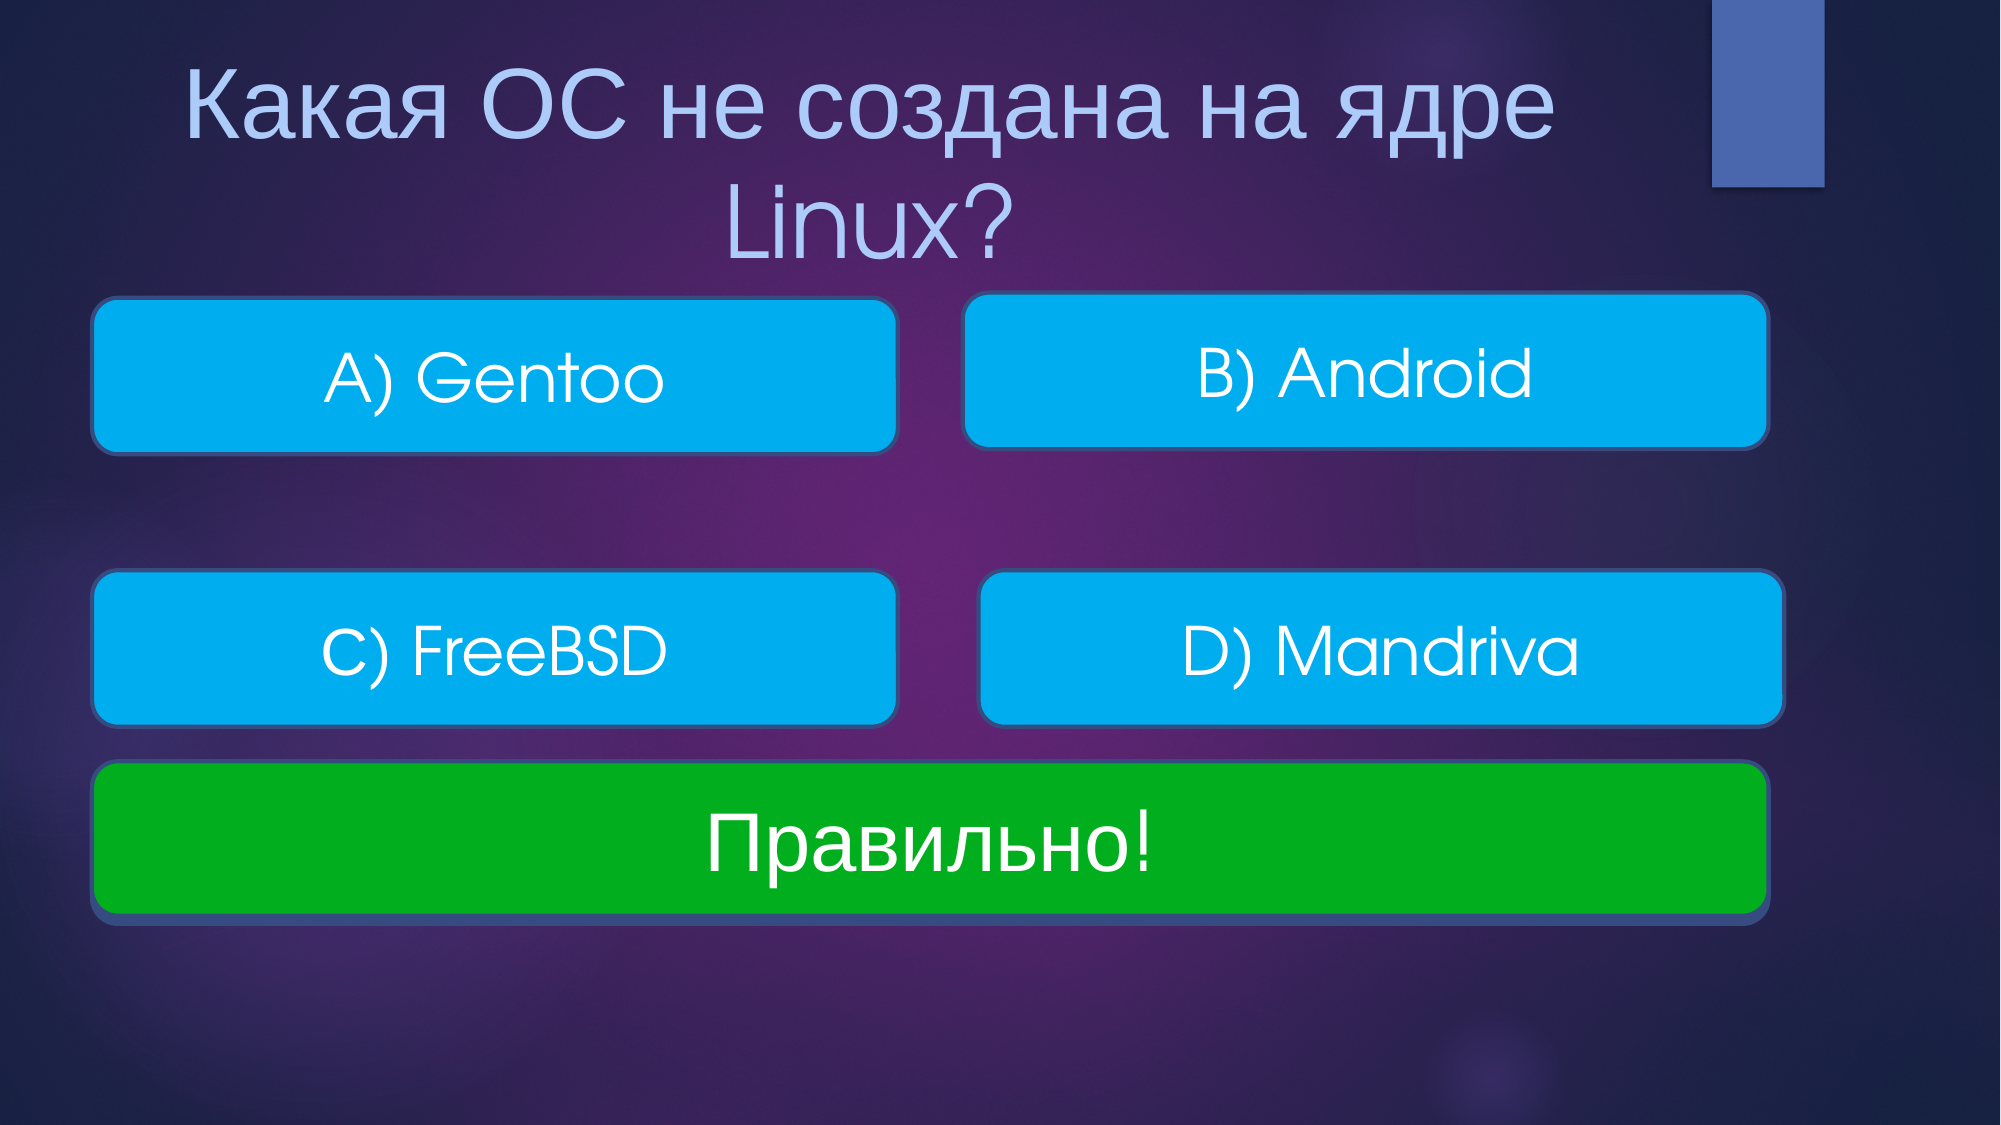

# Какая ОС не создана на ядре Linux?
B) Android
A) Gentoo
С) FreeBSD
D) Mandriva
Правильно!
Неверно!
Неверно!
Неверно!